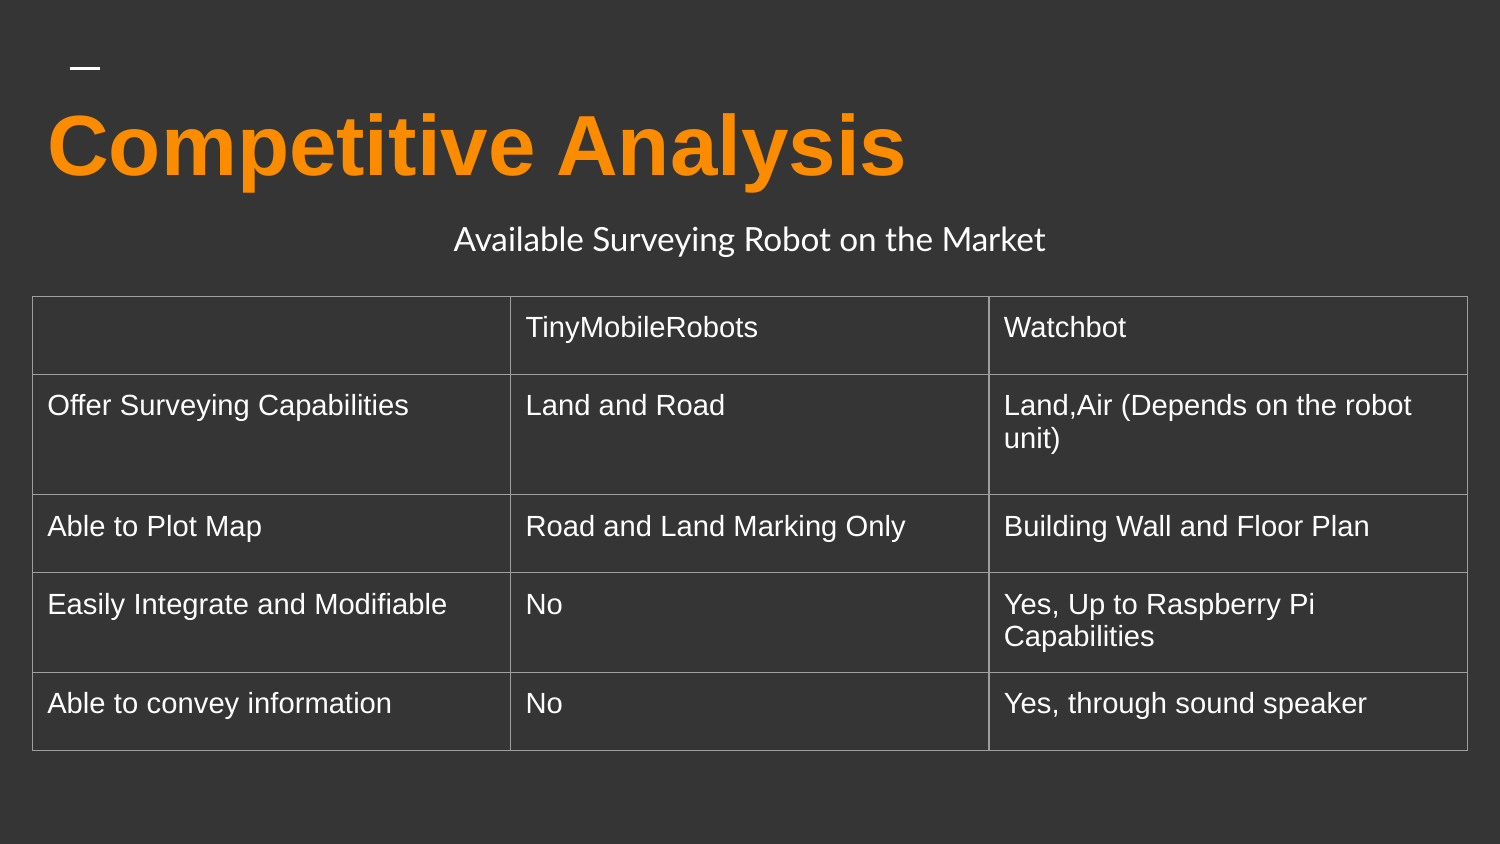

# Competitive Analysis

Available Surveying Robot on the Market
|  | TinyMobileRobots | Watchbot |
| --- | --- | --- |
| Offer Surveying Capabilities | Land and Road | Land,Air (Depends on the robot unit) |
| Able to Plot Map | Road and Land Marking Only | Building Wall and Floor Plan |
| Easily Integrate and Modifiable | No | Yes, Up to Raspberry Pi Capabilities |
| Able to convey information | No | Yes, through sound speaker |